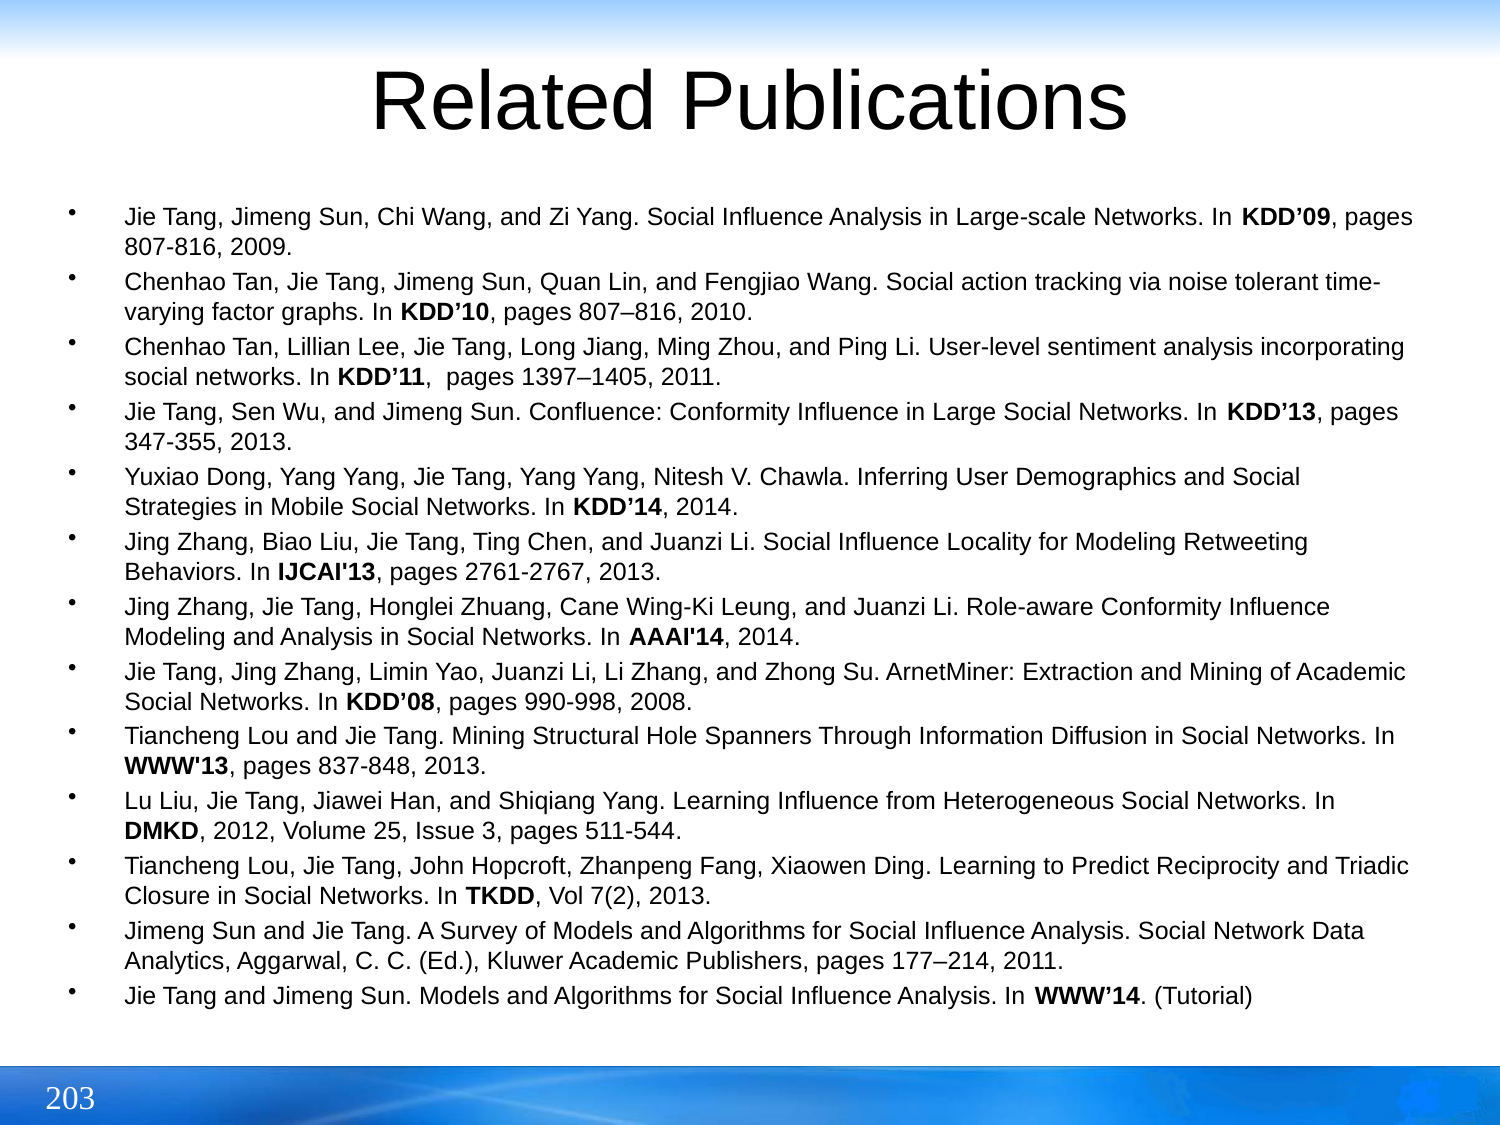

# Related Publications
Jie Tang, Jimeng Sun, Chi Wang, and Zi Yang. Social Influence Analysis in Large-scale Networks. In KDD’09, pages 807-816, 2009.
Chenhao Tan, Jie Tang, Jimeng Sun, Quan Lin, and Fengjiao Wang. Social action tracking via noise tolerant time-varying factor graphs. In KDD’10, pages 807–816, 2010.
Chenhao Tan, Lillian Lee, Jie Tang, Long Jiang, Ming Zhou, and Ping Li. User-level sentiment analysis incorporating social networks. In KDD’11,  pages 1397–1405, 2011.
Jie Tang, Sen Wu, and Jimeng Sun. Confluence: Conformity Influence in Large Social Networks. In KDD’13, pages 347-355, 2013.
Yuxiao Dong, Yang Yang, Jie Tang, Yang Yang, Nitesh V. Chawla. Inferring User Demographics and Social Strategies in Mobile Social Networks. In KDD’14, 2014.
Jing Zhang, Biao Liu, Jie Tang, Ting Chen, and Juanzi Li. Social Influence Locality for Modeling Retweeting Behaviors. In IJCAI'13, pages 2761-2767, 2013.
Jing Zhang, Jie Tang, Honglei Zhuang, Cane Wing-Ki Leung, and Juanzi Li. Role-aware Conformity Influence Modeling and Analysis in Social Networks. In AAAI'14, 2014.
Jie Tang, Jing Zhang, Limin Yao, Juanzi Li, Li Zhang, and Zhong Su. ArnetMiner: Extraction and Mining of Academic Social Networks. In KDD’08, pages 990-998, 2008.
Tiancheng Lou and Jie Tang. Mining Structural Hole Spanners Through Information Diffusion in Social Networks. In WWW'13, pages 837-848, 2013.
Lu Liu, Jie Tang, Jiawei Han, and Shiqiang Yang. Learning Influence from Heterogeneous Social Networks. In DMKD, 2012, Volume 25, Issue 3, pages 511-544.
Tiancheng Lou, Jie Tang, John Hopcroft, Zhanpeng Fang, Xiaowen Ding. Learning to Predict Reciprocity and Triadic Closure in Social Networks. In TKDD, Vol 7(2), 2013.
Jimeng Sun and Jie Tang. A Survey of Models and Algorithms for Social Influence Analysis. Social Network Data Analytics, Aggarwal, C. C. (Ed.), Kluwer Academic Publishers, pages 177–214, 2011.
Jie Tang and Jimeng Sun. Models and Algorithms for Social Influence Analysis. In WWW’14. (Tutorial)